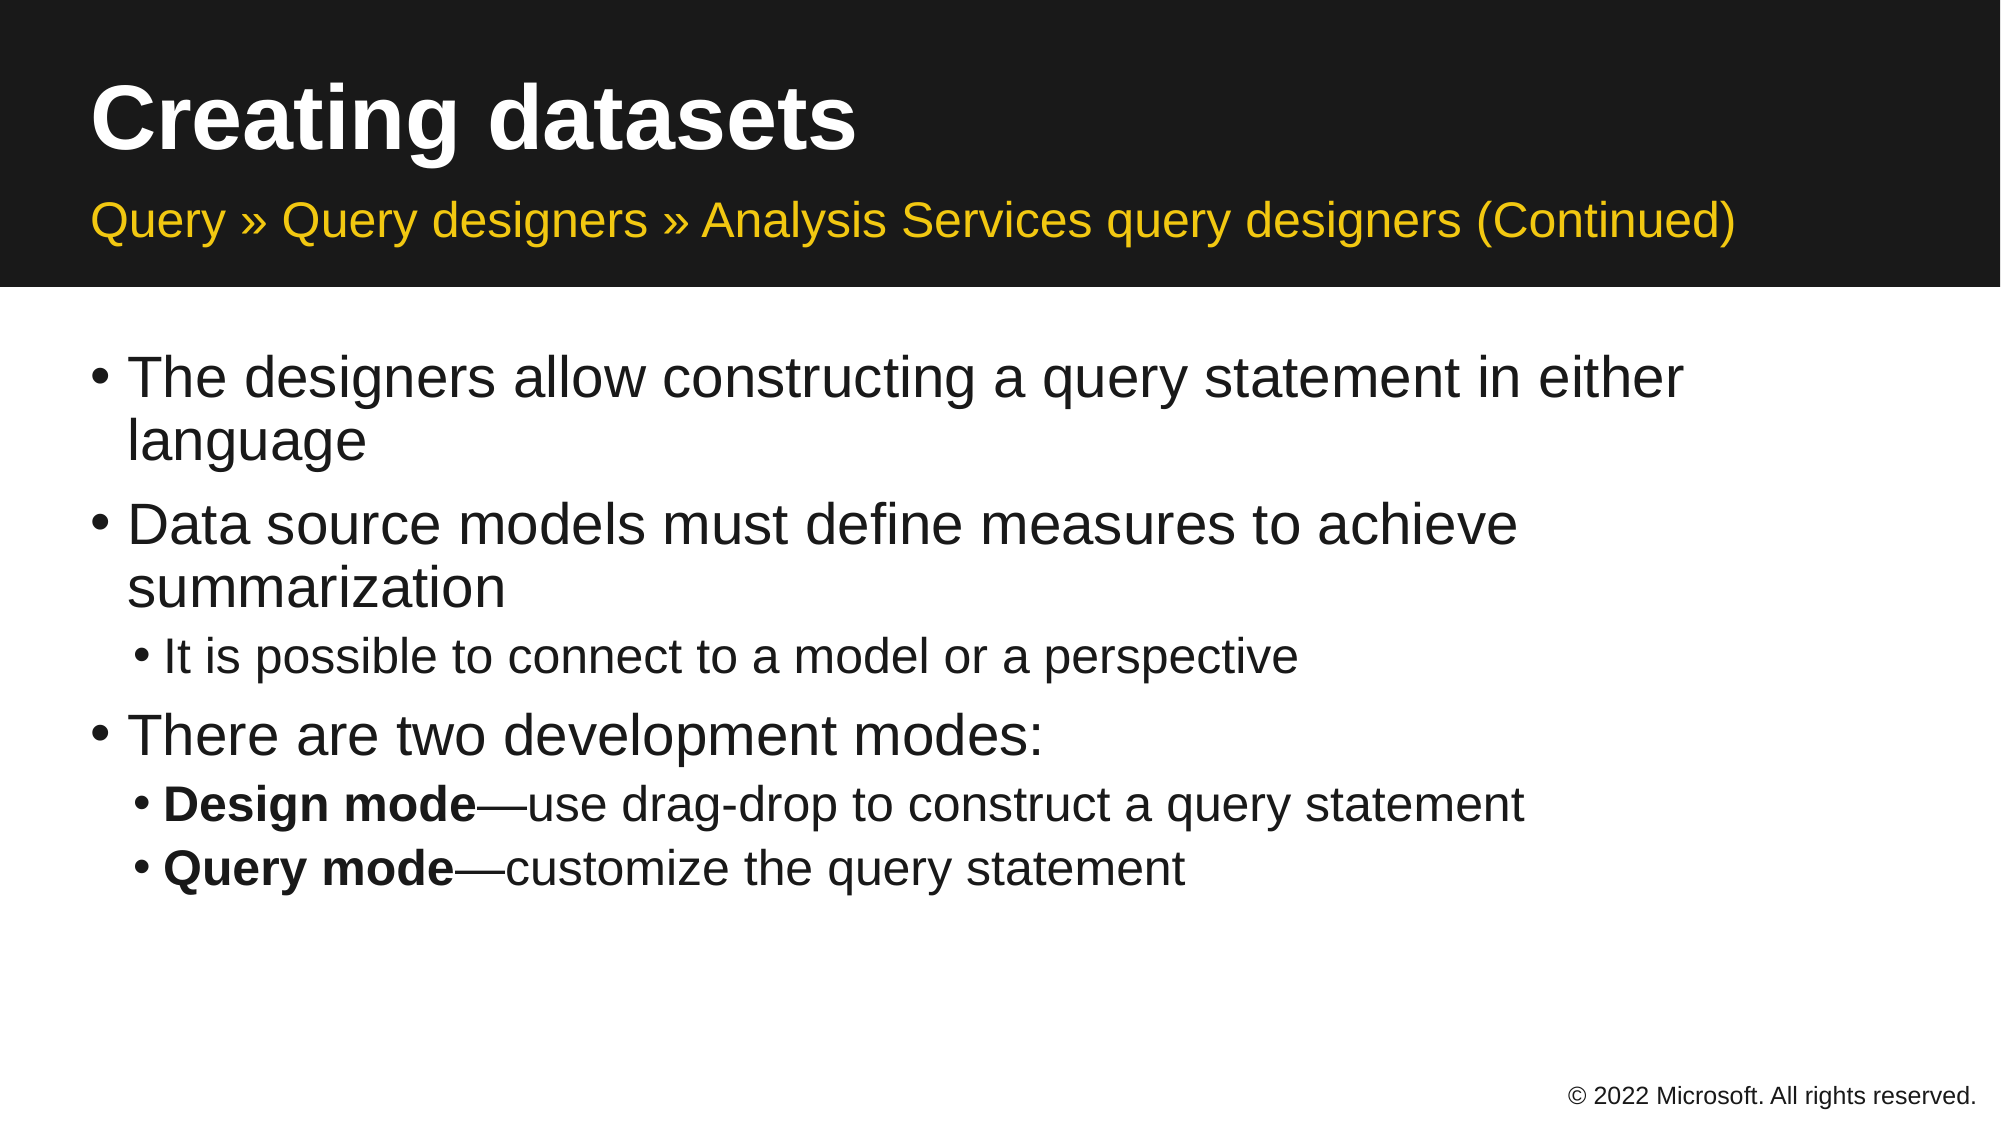

# Creating datasets
Query » Query designers » Analysis Services query designers (Continued)
The designers allow constructing a query statement in either language
Data source models must define measures to achieve summarization
It is possible to connect to a model or a perspective
There are two development modes:
Design mode—use drag-drop to construct a query statement
Query mode—customize the query statement

© 2022 Microsoft. All rights reserved.